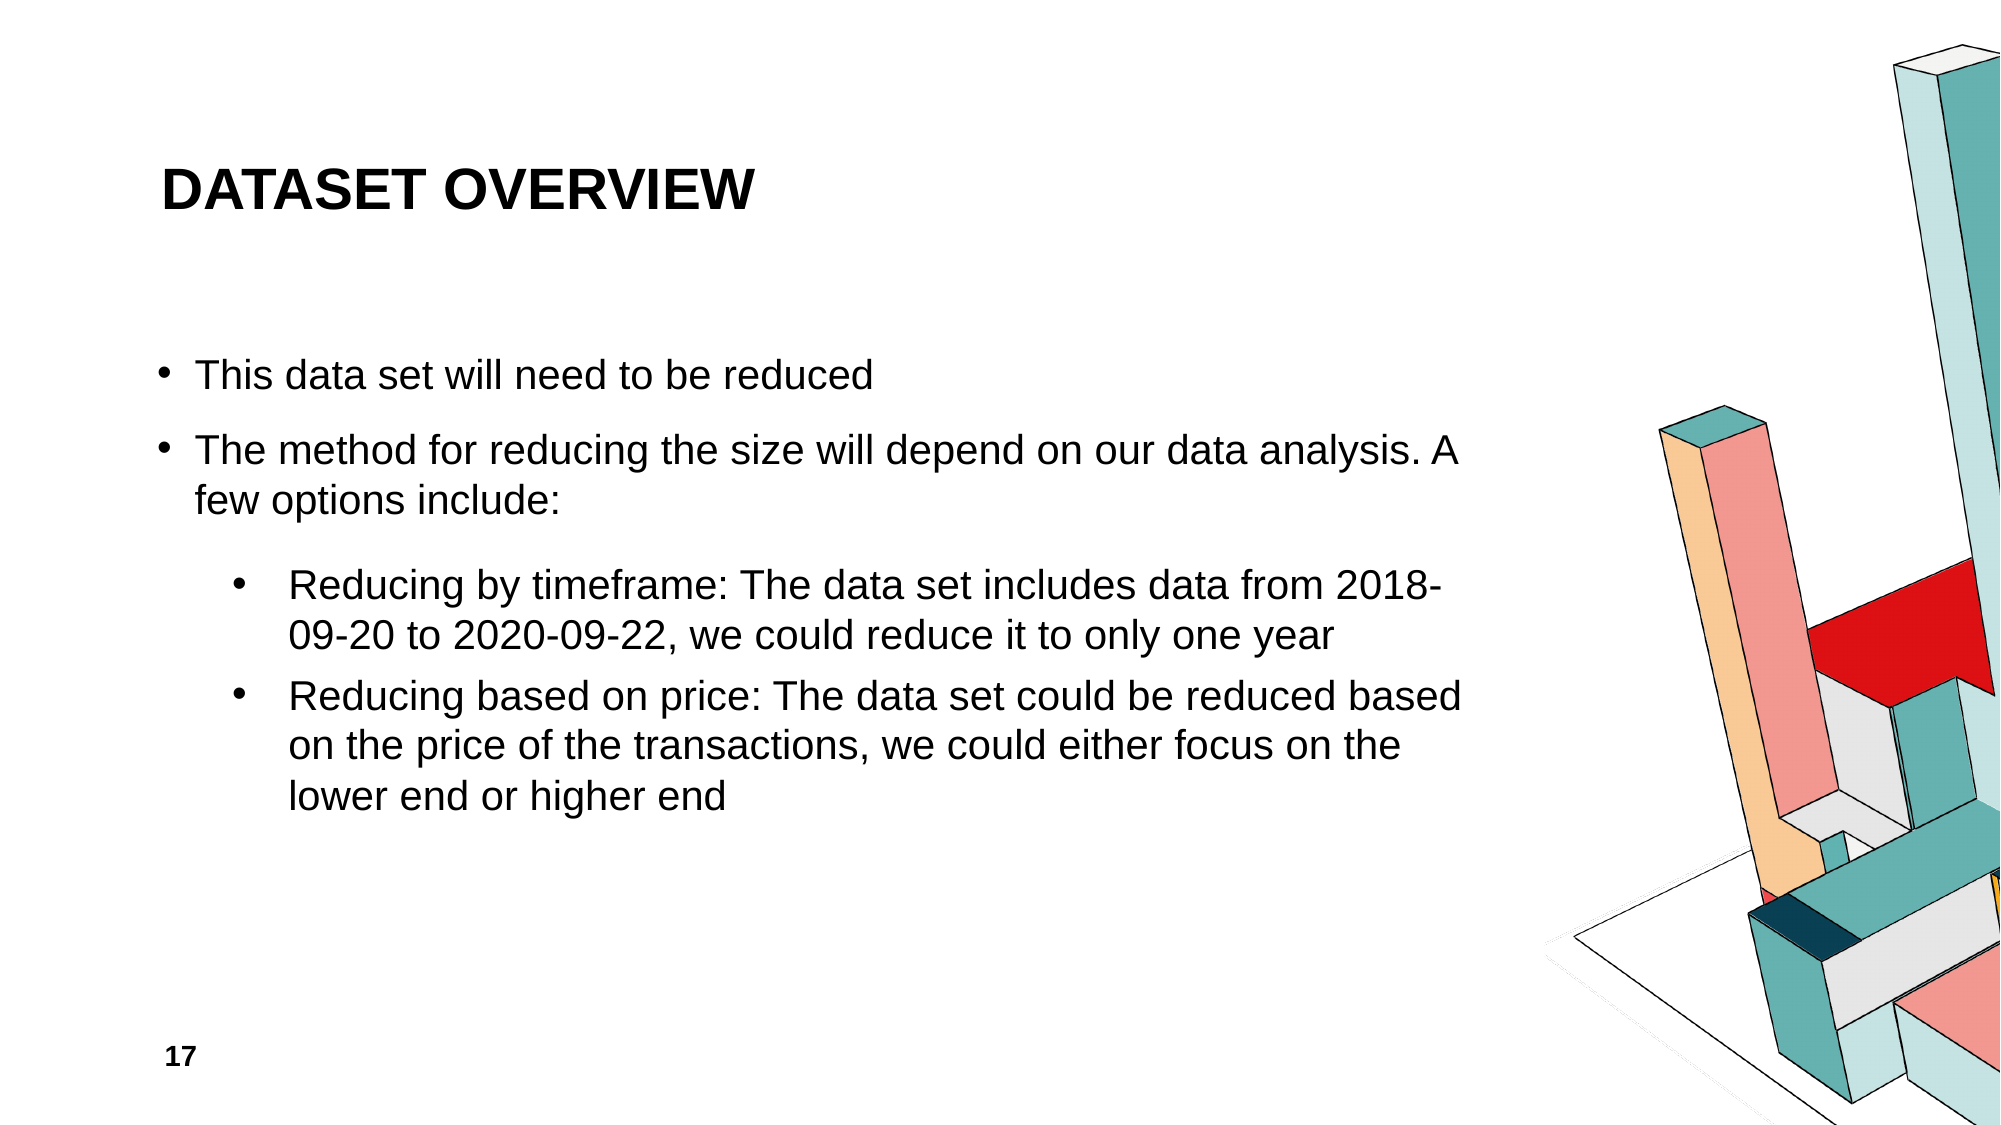

# Dataset overview
This data set will need to be reduced
The method for reducing the size will depend on our data analysis. A few options include:
Reducing by timeframe: The data set includes data from 2018-09-20 to 2020-09-22, we could reduce it to only one year
Reducing based on price: The data set could be reduced based on the price of the transactions, we could either focus on the lower end or higher end

17